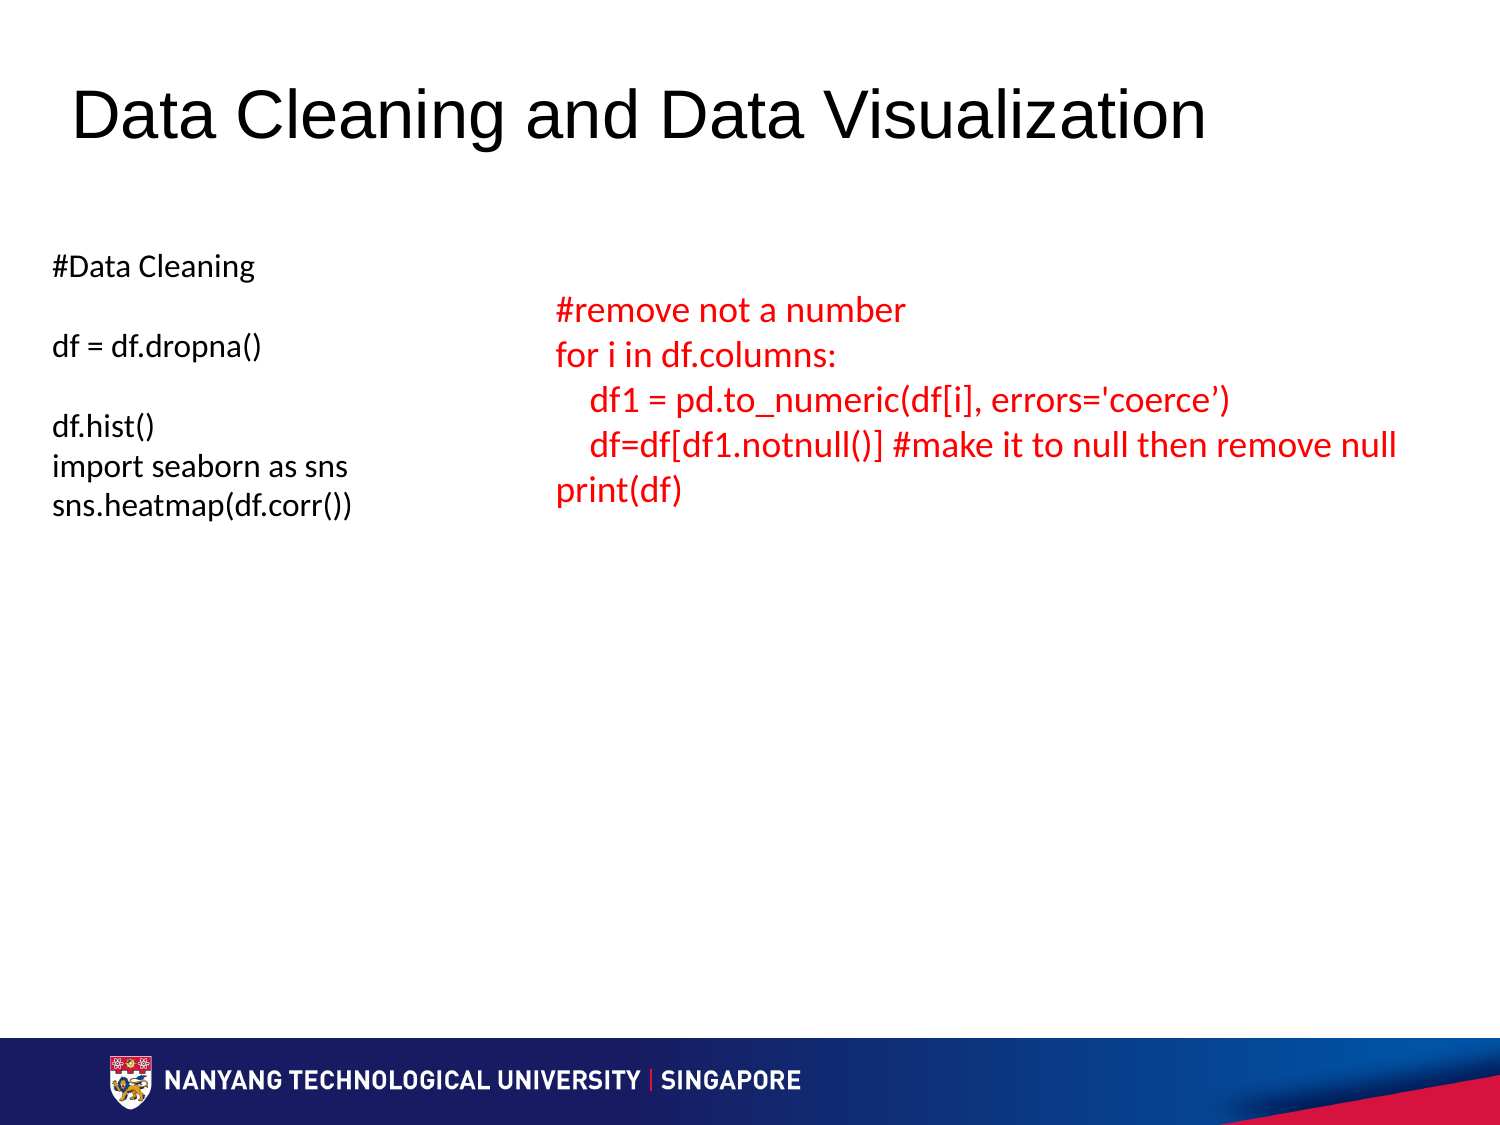

# Data Cleaning and Data Visualization
#Data Cleaning

df = df.dropna()

df.hist()
import seaborn as sns
sns.heatmap(df.corr())

#remove not a number
for i in df.columns:
    df1 = pd.to_numeric(df[i], errors='coerce’)
    df=df[df1.notnull()] #make it to null then remove null
print(df)